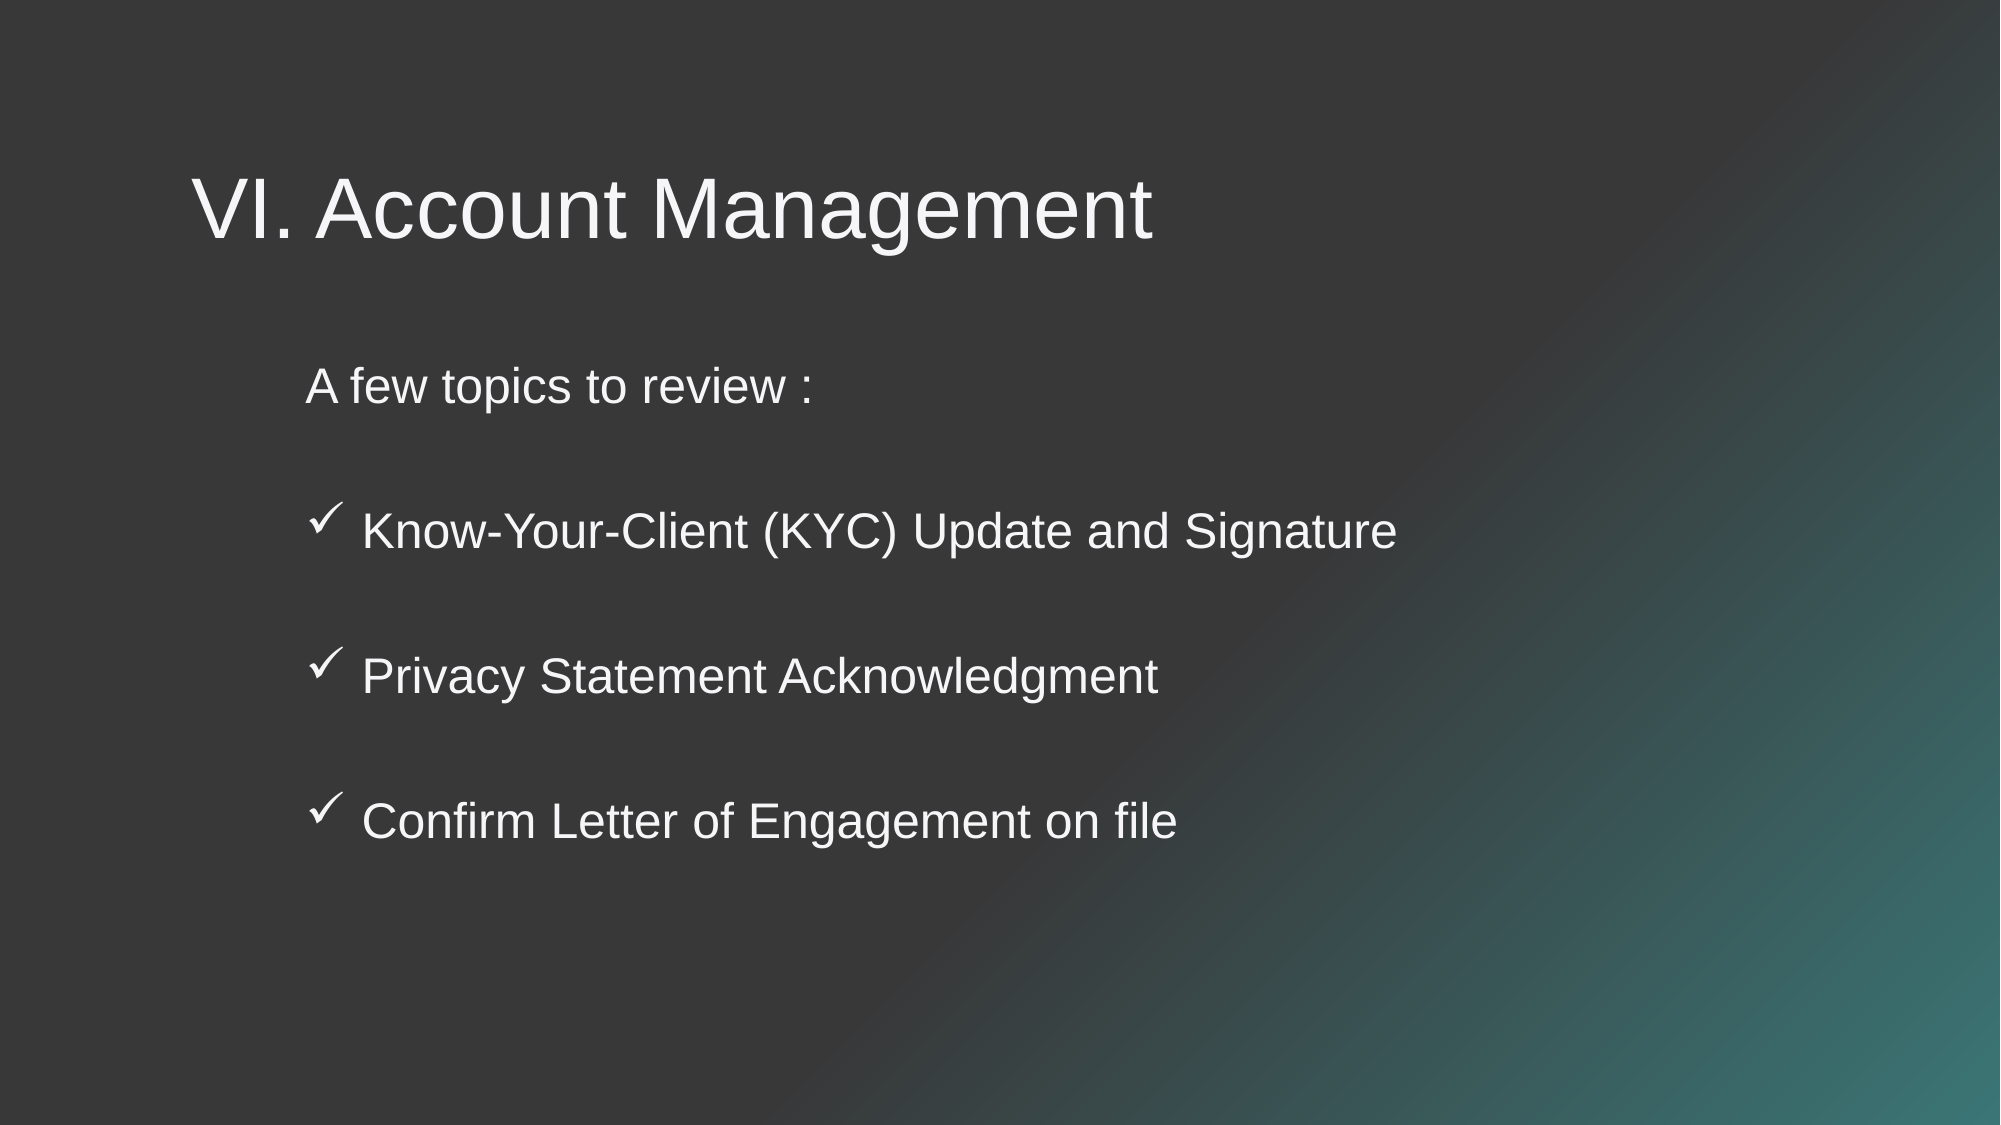

VI. Account Management
A few topics to review :

Know-Your-Client (KYC) Update and Signature

Privacy Statement Acknowledgment

Confirm Letter of Engagement on file